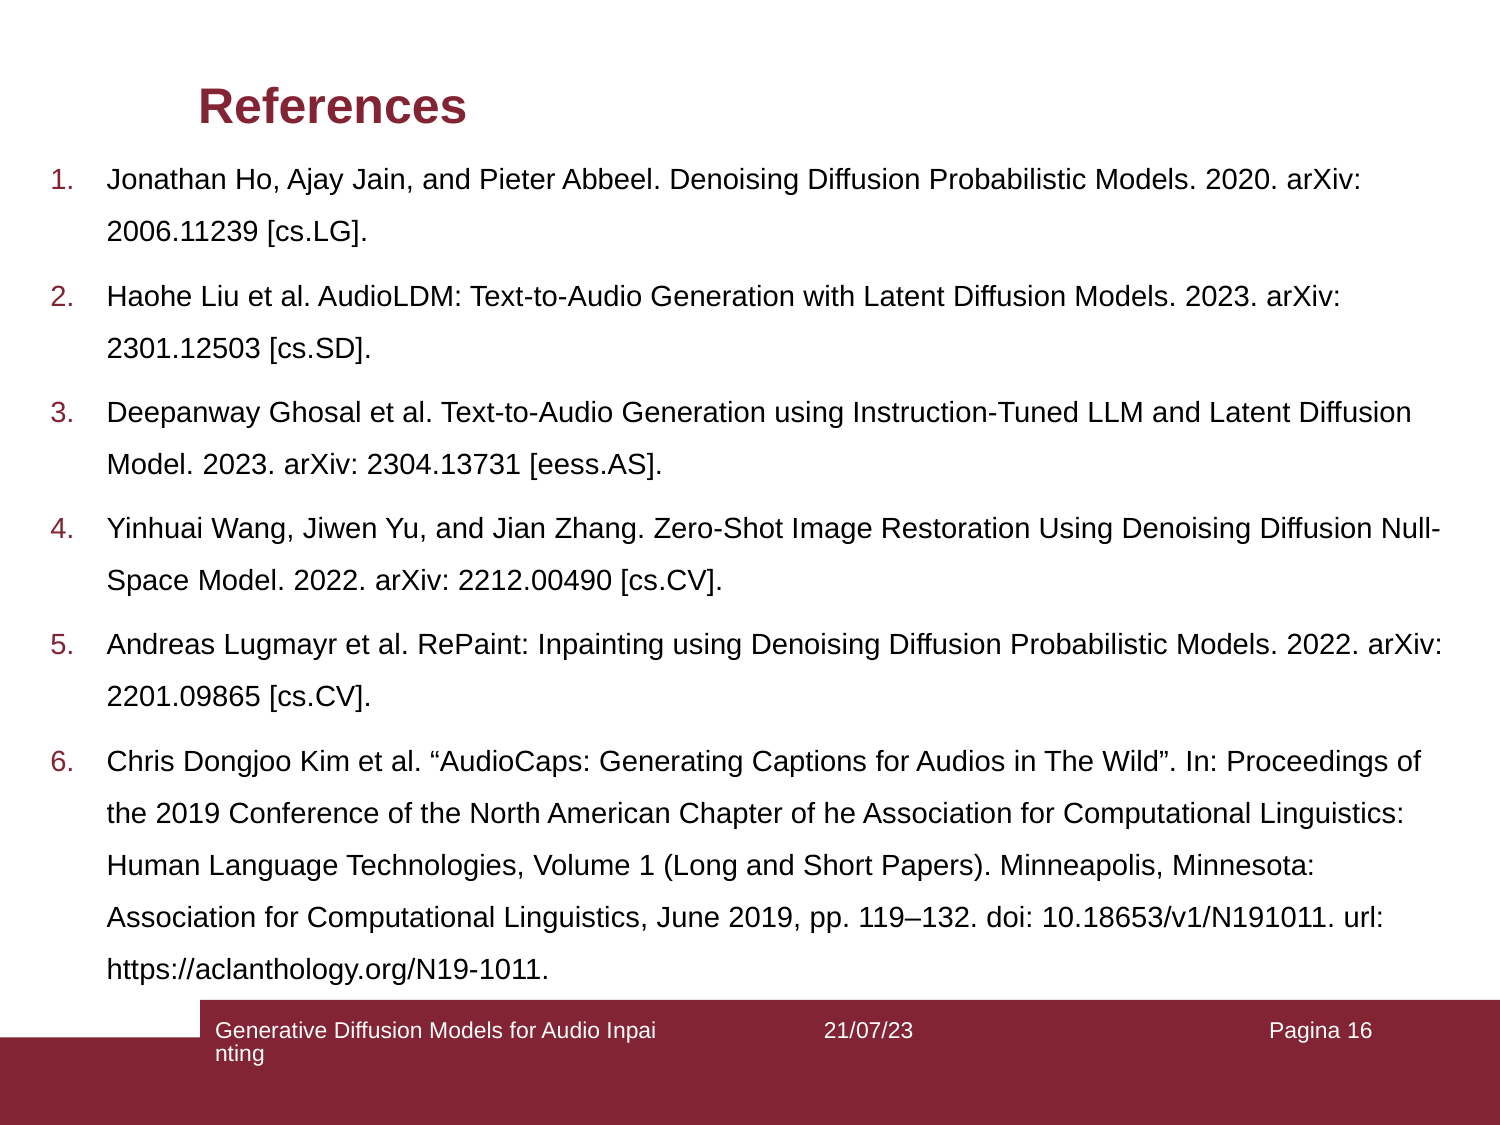

# References

Jonathan Ho, Ajay Jain, and Pieter Abbeel. Denoising Diffusion Probabilistic Models. 2020. arXiv: 2006.11239 [cs.LG].
Haohe Liu et al. AudioLDM: Text-to-Audio Generation with Latent Diffusion Models. 2023. arXiv: 2301.12503 [cs.SD].
Deepanway Ghosal et al. Text-to-Audio Generation using Instruction-Tuned LLM and Latent Diffusion Model. 2023. arXiv: 2304.13731 [eess.AS].
Yinhuai Wang, Jiwen Yu, and Jian Zhang. Zero-Shot Image Restoration Using Denoising Diffusion Null-Space Model. 2022. arXiv: 2212.00490 [cs.CV].
Andreas Lugmayr et al. RePaint: Inpainting using Denoising Diffusion Probabilistic Models. 2022. arXiv: 2201.09865 [cs.CV].
Chris Dongjoo Kim et al. “AudioCaps: Generating Captions for Audios in The Wild”. In: Proceedings of the 2019 Conference of the North American Chapter of he Association for Computational Linguistics: Human Language Technologies, Volume 1 (Long and Short Papers). Minneapolis, Minnesota: Association for Computational Linguistics, June 2019, pp. 119–132. doi: 10.18653/v1/N191011. url: https://aclanthology.org/N19-1011.
Generative Diffusion Models for Audio Inpainting
21/07/23
Pagina 16